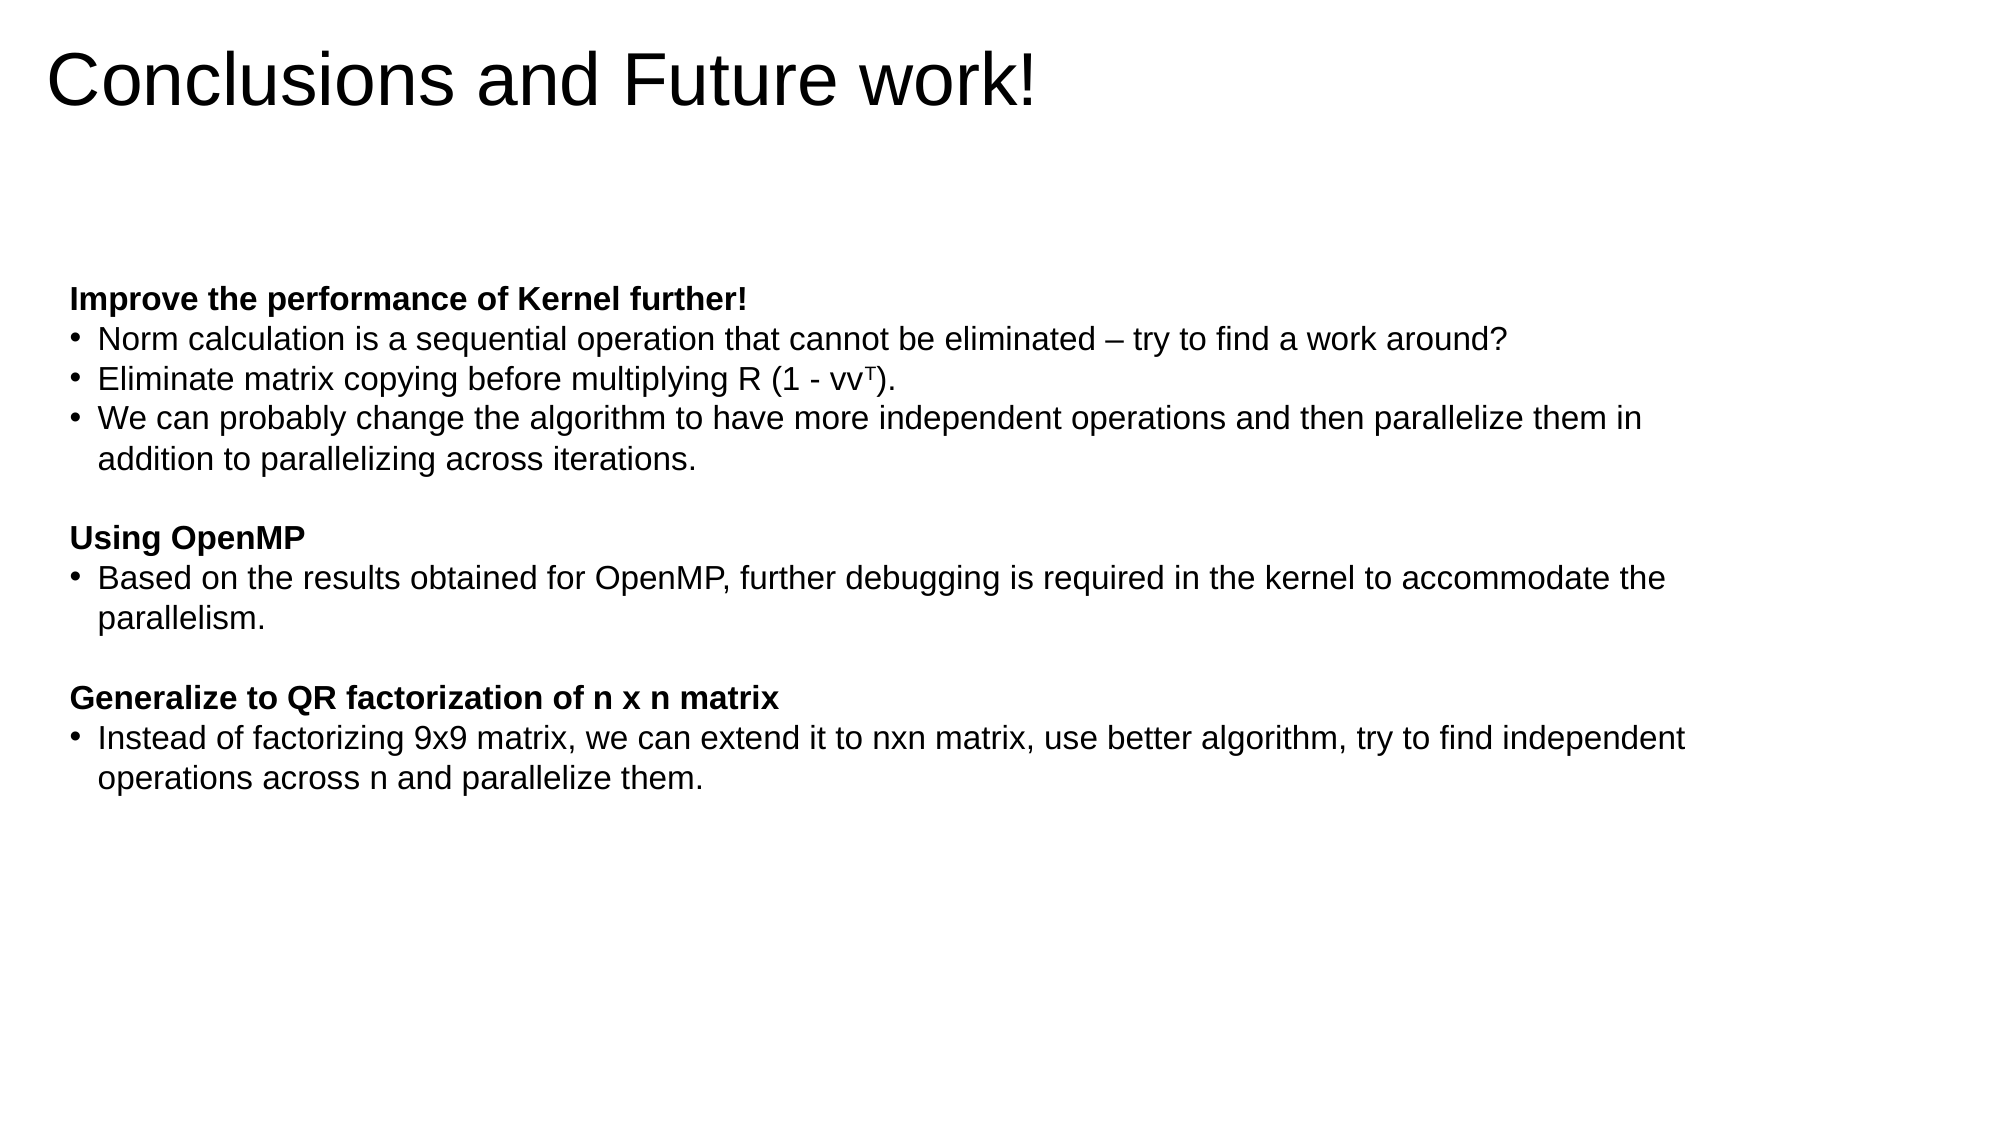

Conclusions and Future work!

Improve the performance of Kernel further!
Norm calculation is a sequential operation that cannot be eliminated – try to find a work around?
Eliminate matrix copying before multiplying R (1 - vvT).
We can probably change the algorithm to have more independent operations and then parallelize them in addition to parallelizing across iterations.

Using OpenMP
Based on the results obtained for OpenMP, further debugging is required in the kernel to accommodate the parallelism.

Generalize to QR factorization of n x n matrix
Instead of factorizing 9x9 matrix, we can extend it to nxn matrix, use better algorithm, try to find independent operations across n and parallelize them.